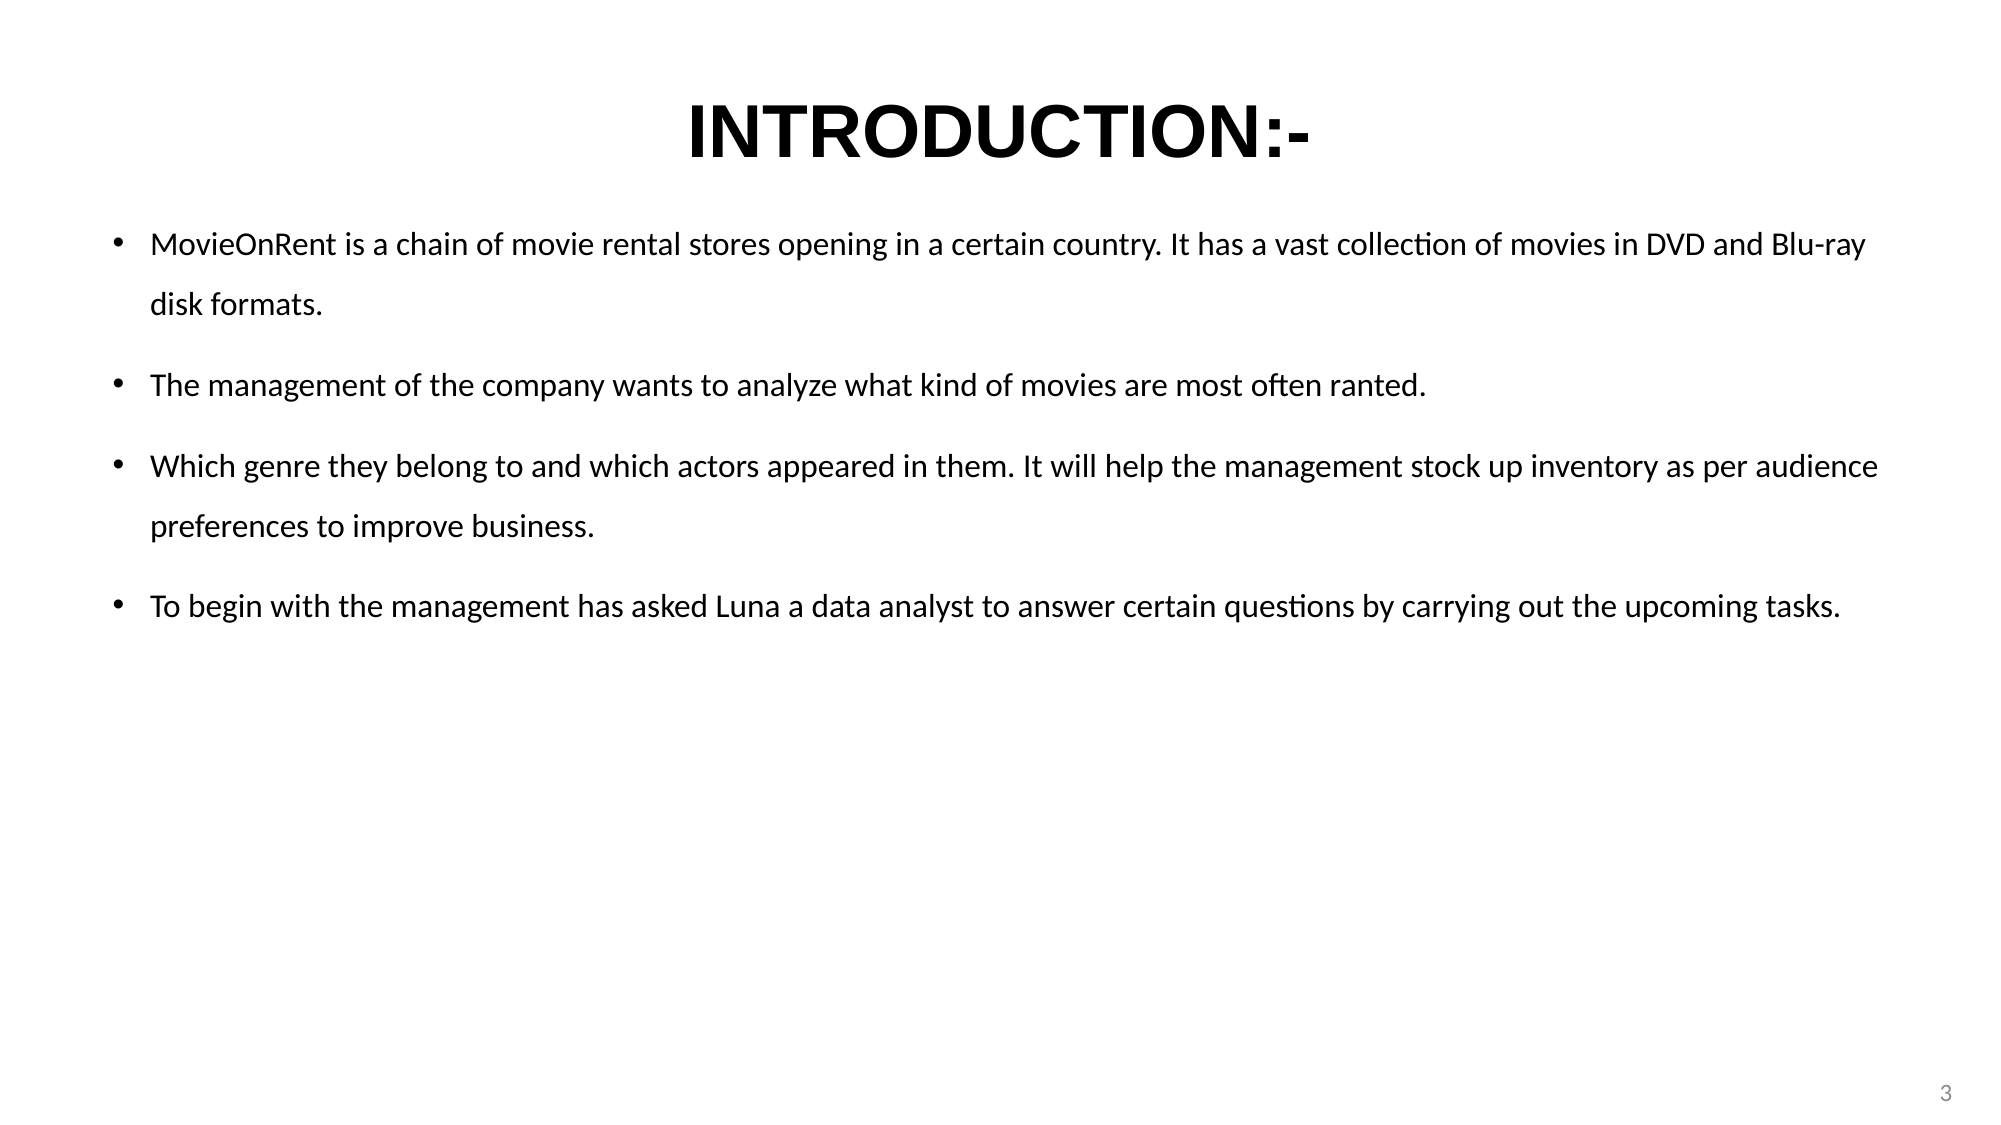

# Introduction:-
MovieOnRent is a chain of movie rental stores opening in a certain country. It has a vast collection of movies in DVD and Blu-ray disk formats.
The management of the company wants to analyze what kind of movies are most often ranted.
Which genre they belong to and which actors appeared in them. It will help the management stock up inventory as per audience preferences to improve business.
To begin with the management has asked Luna a data analyst to answer certain questions by carrying out the upcoming tasks.
3